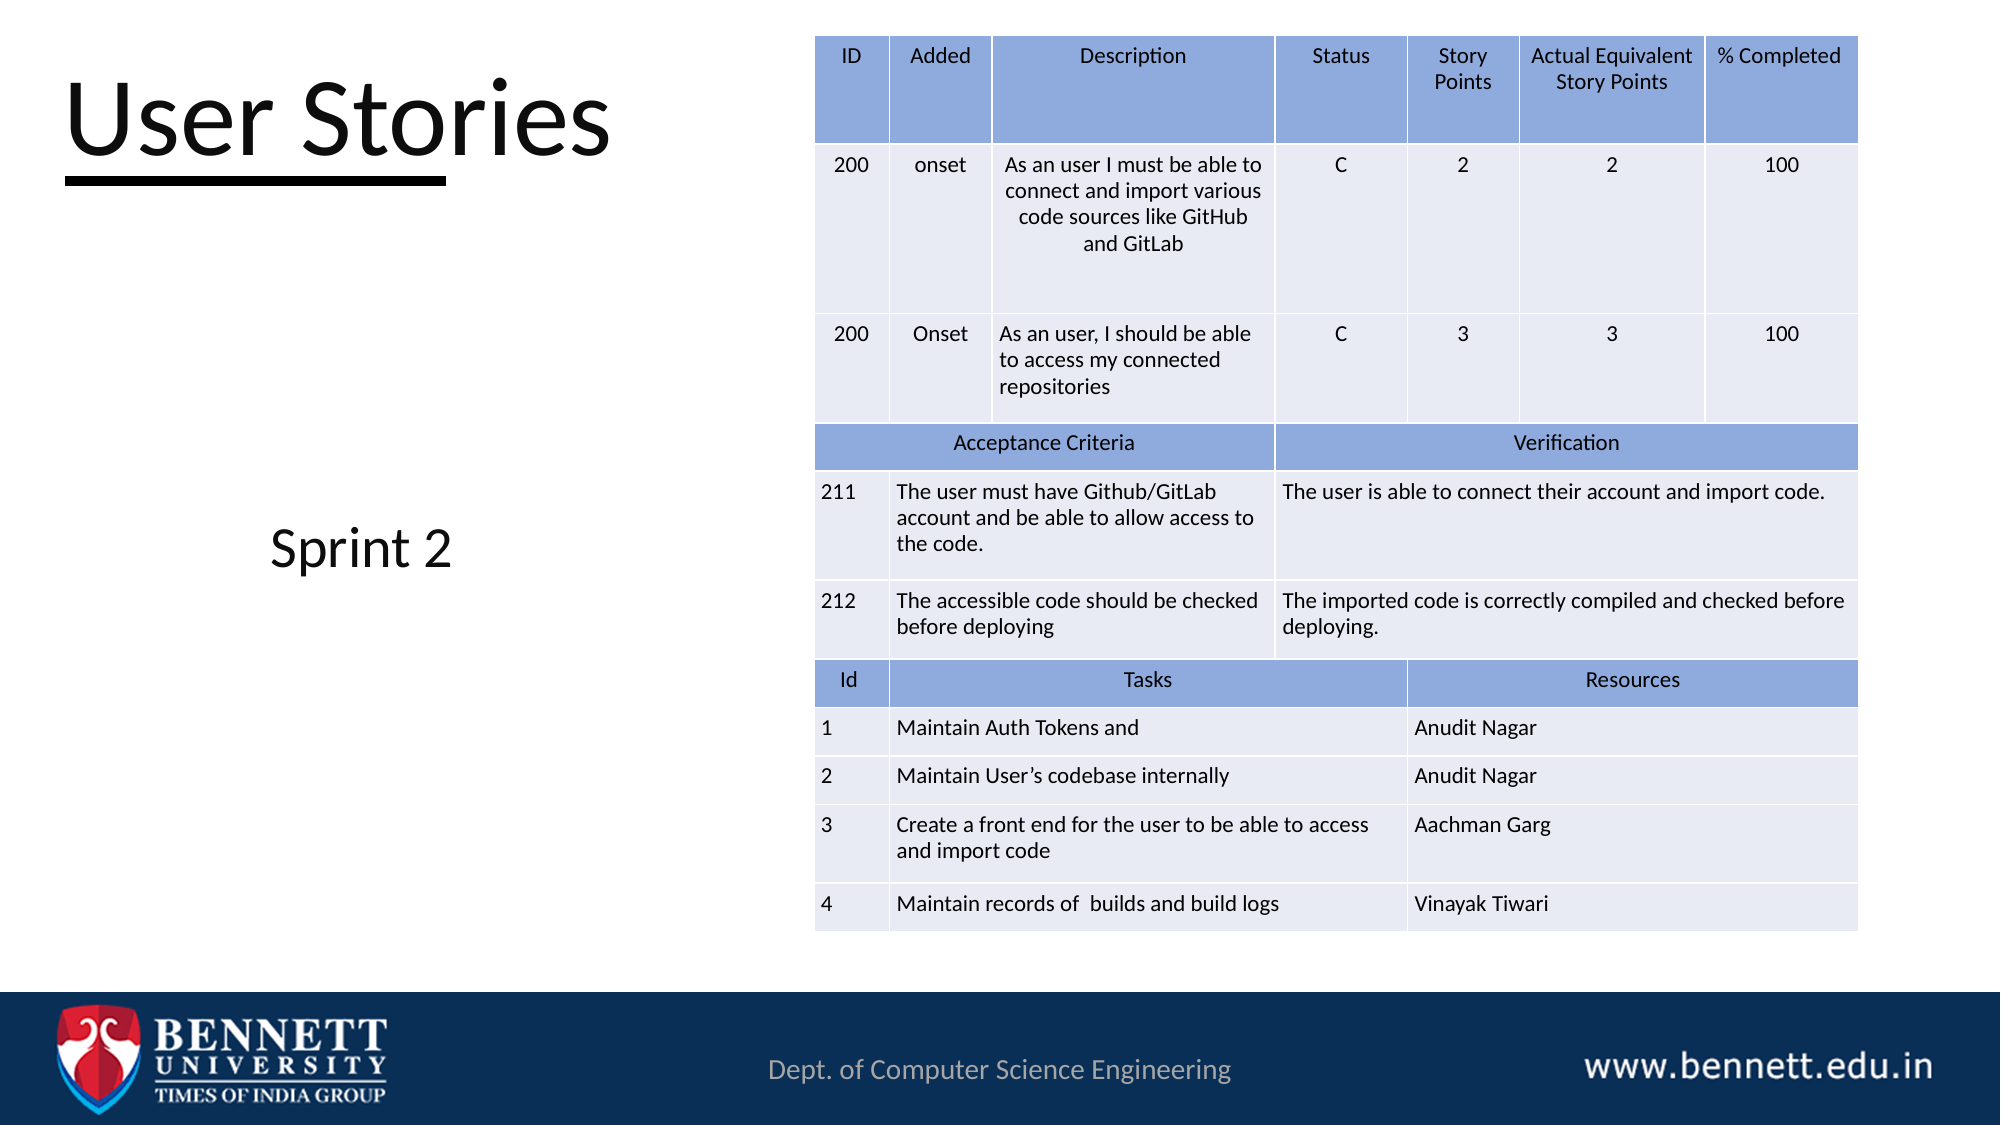

User Stories
| ID | Added | Description | Status | Story Points | Actual Equivalent Story Points | % Completed |
| --- | --- | --- | --- | --- | --- | --- |
| 200 | onset | As an user I must be able to connect and import various code sources like GitHub and GitLab | C | 2 | 2 | 100 |
| 200 | Onset | As an user, I should be able to access my connected repositories | C | 3 | 3 | 100 |
| Acceptance Criteria |  |  | Verification |  |  |  |
| 211 | The user must have Github/GitLab account and be able to allow access to the code. |  | The user is able to connect their account and import code. |  |  |  |
| 212 | The accessible code should be checked before deploying |  | The imported code is correctly compiled and checked before deploying. |  |  |  |
| Id | Tasks |  |  | Resources |  |  |
| 1 | Maintain Auth Tokens and |  |  | Anudit Nagar |  |  |
| 2 | Maintain User’s codebase internally |  |  | Anudit Nagar |  |  |
| 3 | Create a front end for the user to be able to access and import code |  |  | Aachman Garg |  |  |
| 4 | Maintain records of builds and build logs |  |  | Vinayak Tiwari |  |  |
Sprint 2